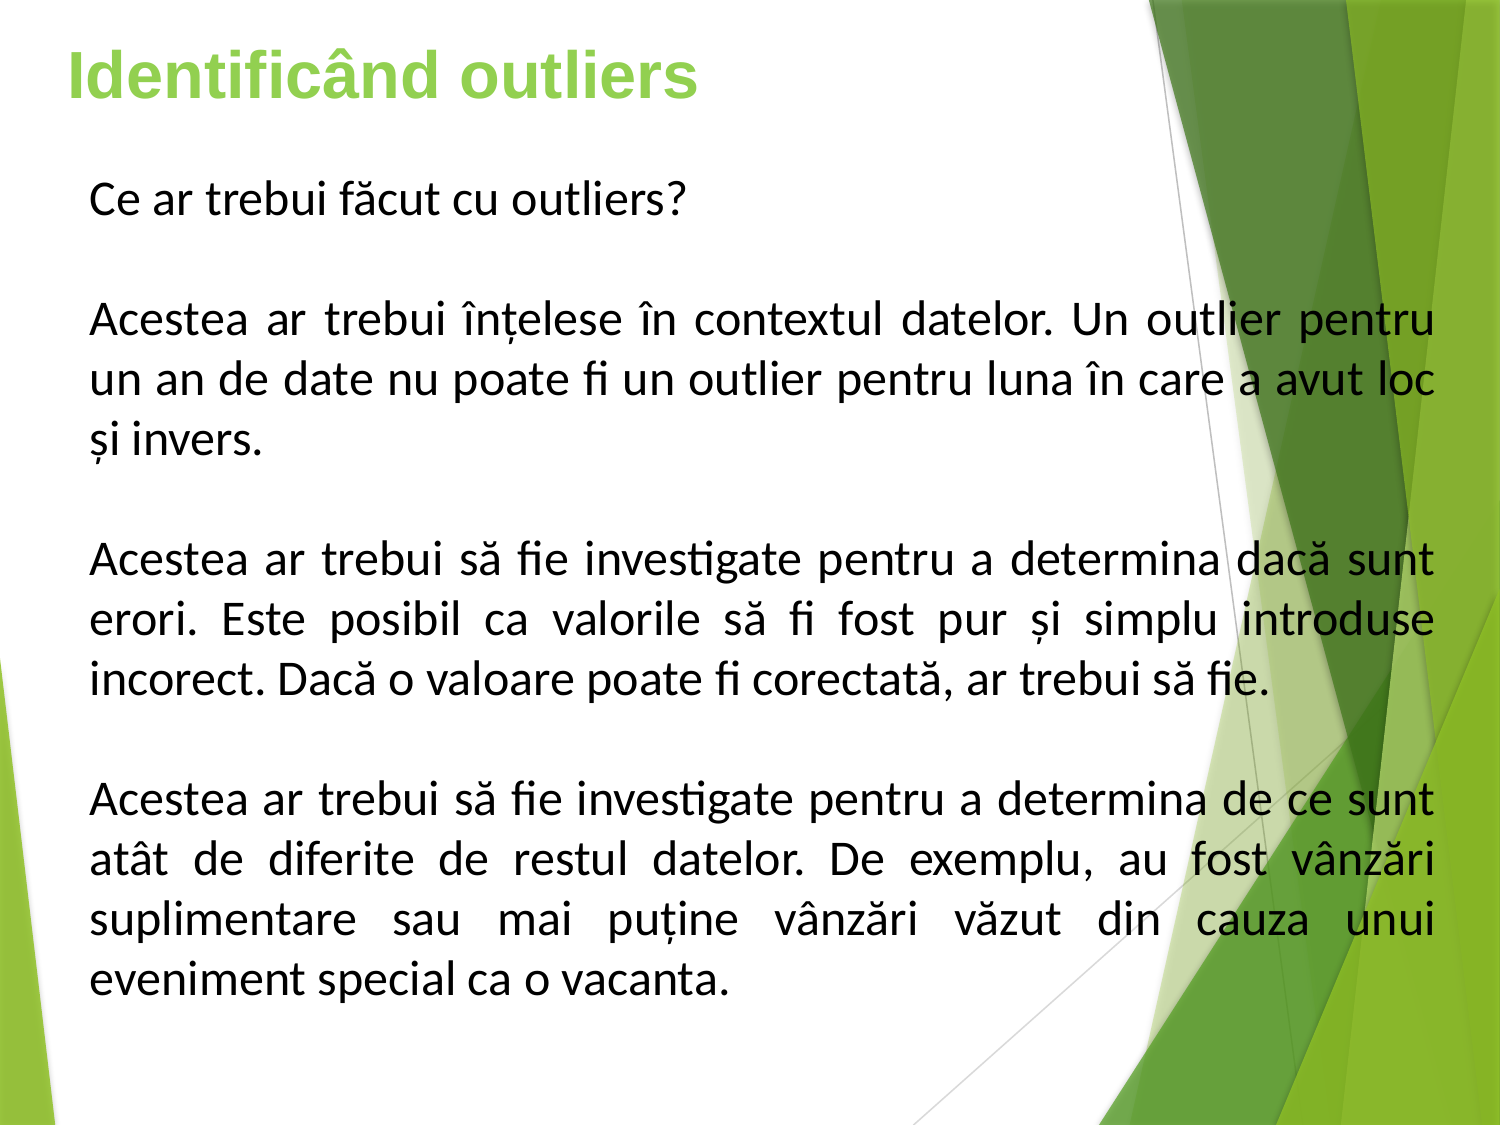

Identificând outliers
Ce ar trebui făcut cu outliers?

Acestea ar trebui înțelese în contextul datelor. Un outlier pentru un an de date nu poate fi un outlier pentru luna în care a avut loc și invers.

Acestea ar trebui să fie investigate pentru a determina dacă sunt erori. Este posibil ca valorile să fi fost pur și simplu introduse incorect. Dacă o valoare poate fi corectată, ar trebui să fie.

Acestea ar trebui să fie investigate pentru a determina de ce sunt atât de diferite de restul datelor. De exemplu, au fost vânzări suplimentare sau mai puține vânzări văzut din cauza unui eveniment special ca o vacanta.